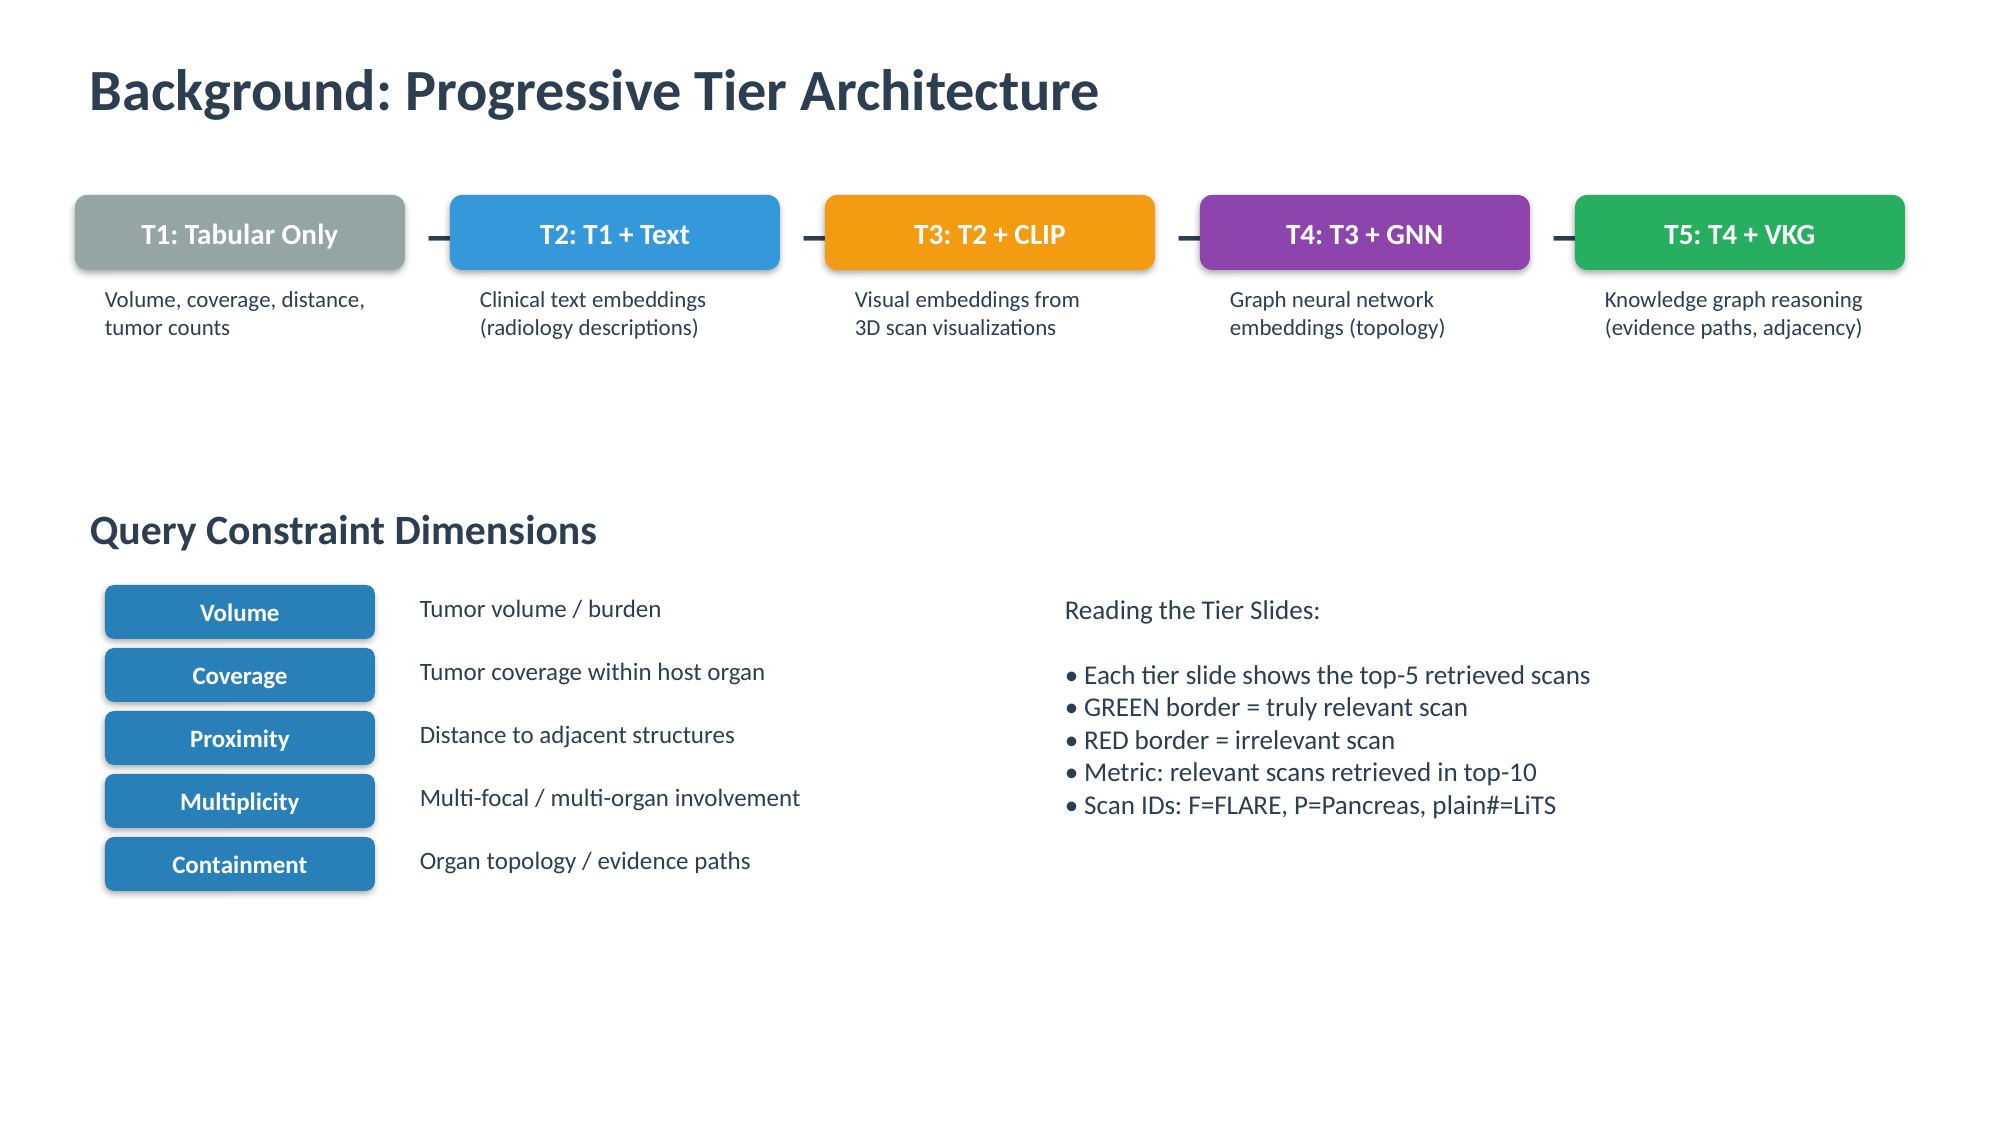

Background: Progressive Tier Architecture
T1: Tabular Only
T2: T1 + Text
T3: T2 + CLIP
T4: T3 + GNN
T5: T4 + VKG
→
→
→
→
Volume, coverage, distance,
tumor counts
Clinical text embeddings
(radiology descriptions)
Visual embeddings from
3D scan visualizations
Graph neural network
embeddings (topology)
Knowledge graph reasoning
(evidence paths, adjacency)
Query Constraint Dimensions
Volume
Tumor volume / burden
Reading the Tier Slides:
• Each tier slide shows the top-5 retrieved scans
• GREEN border = truly relevant scan
• RED border = irrelevant scan
• Metric: relevant scans retrieved in top-10
• Scan IDs: F=FLARE, P=Pancreas, plain#=LiTS
Coverage
Tumor coverage within host organ
Proximity
Distance to adjacent structures
Multiplicity
Multi-focal / multi-organ involvement
Containment
Organ topology / evidence paths